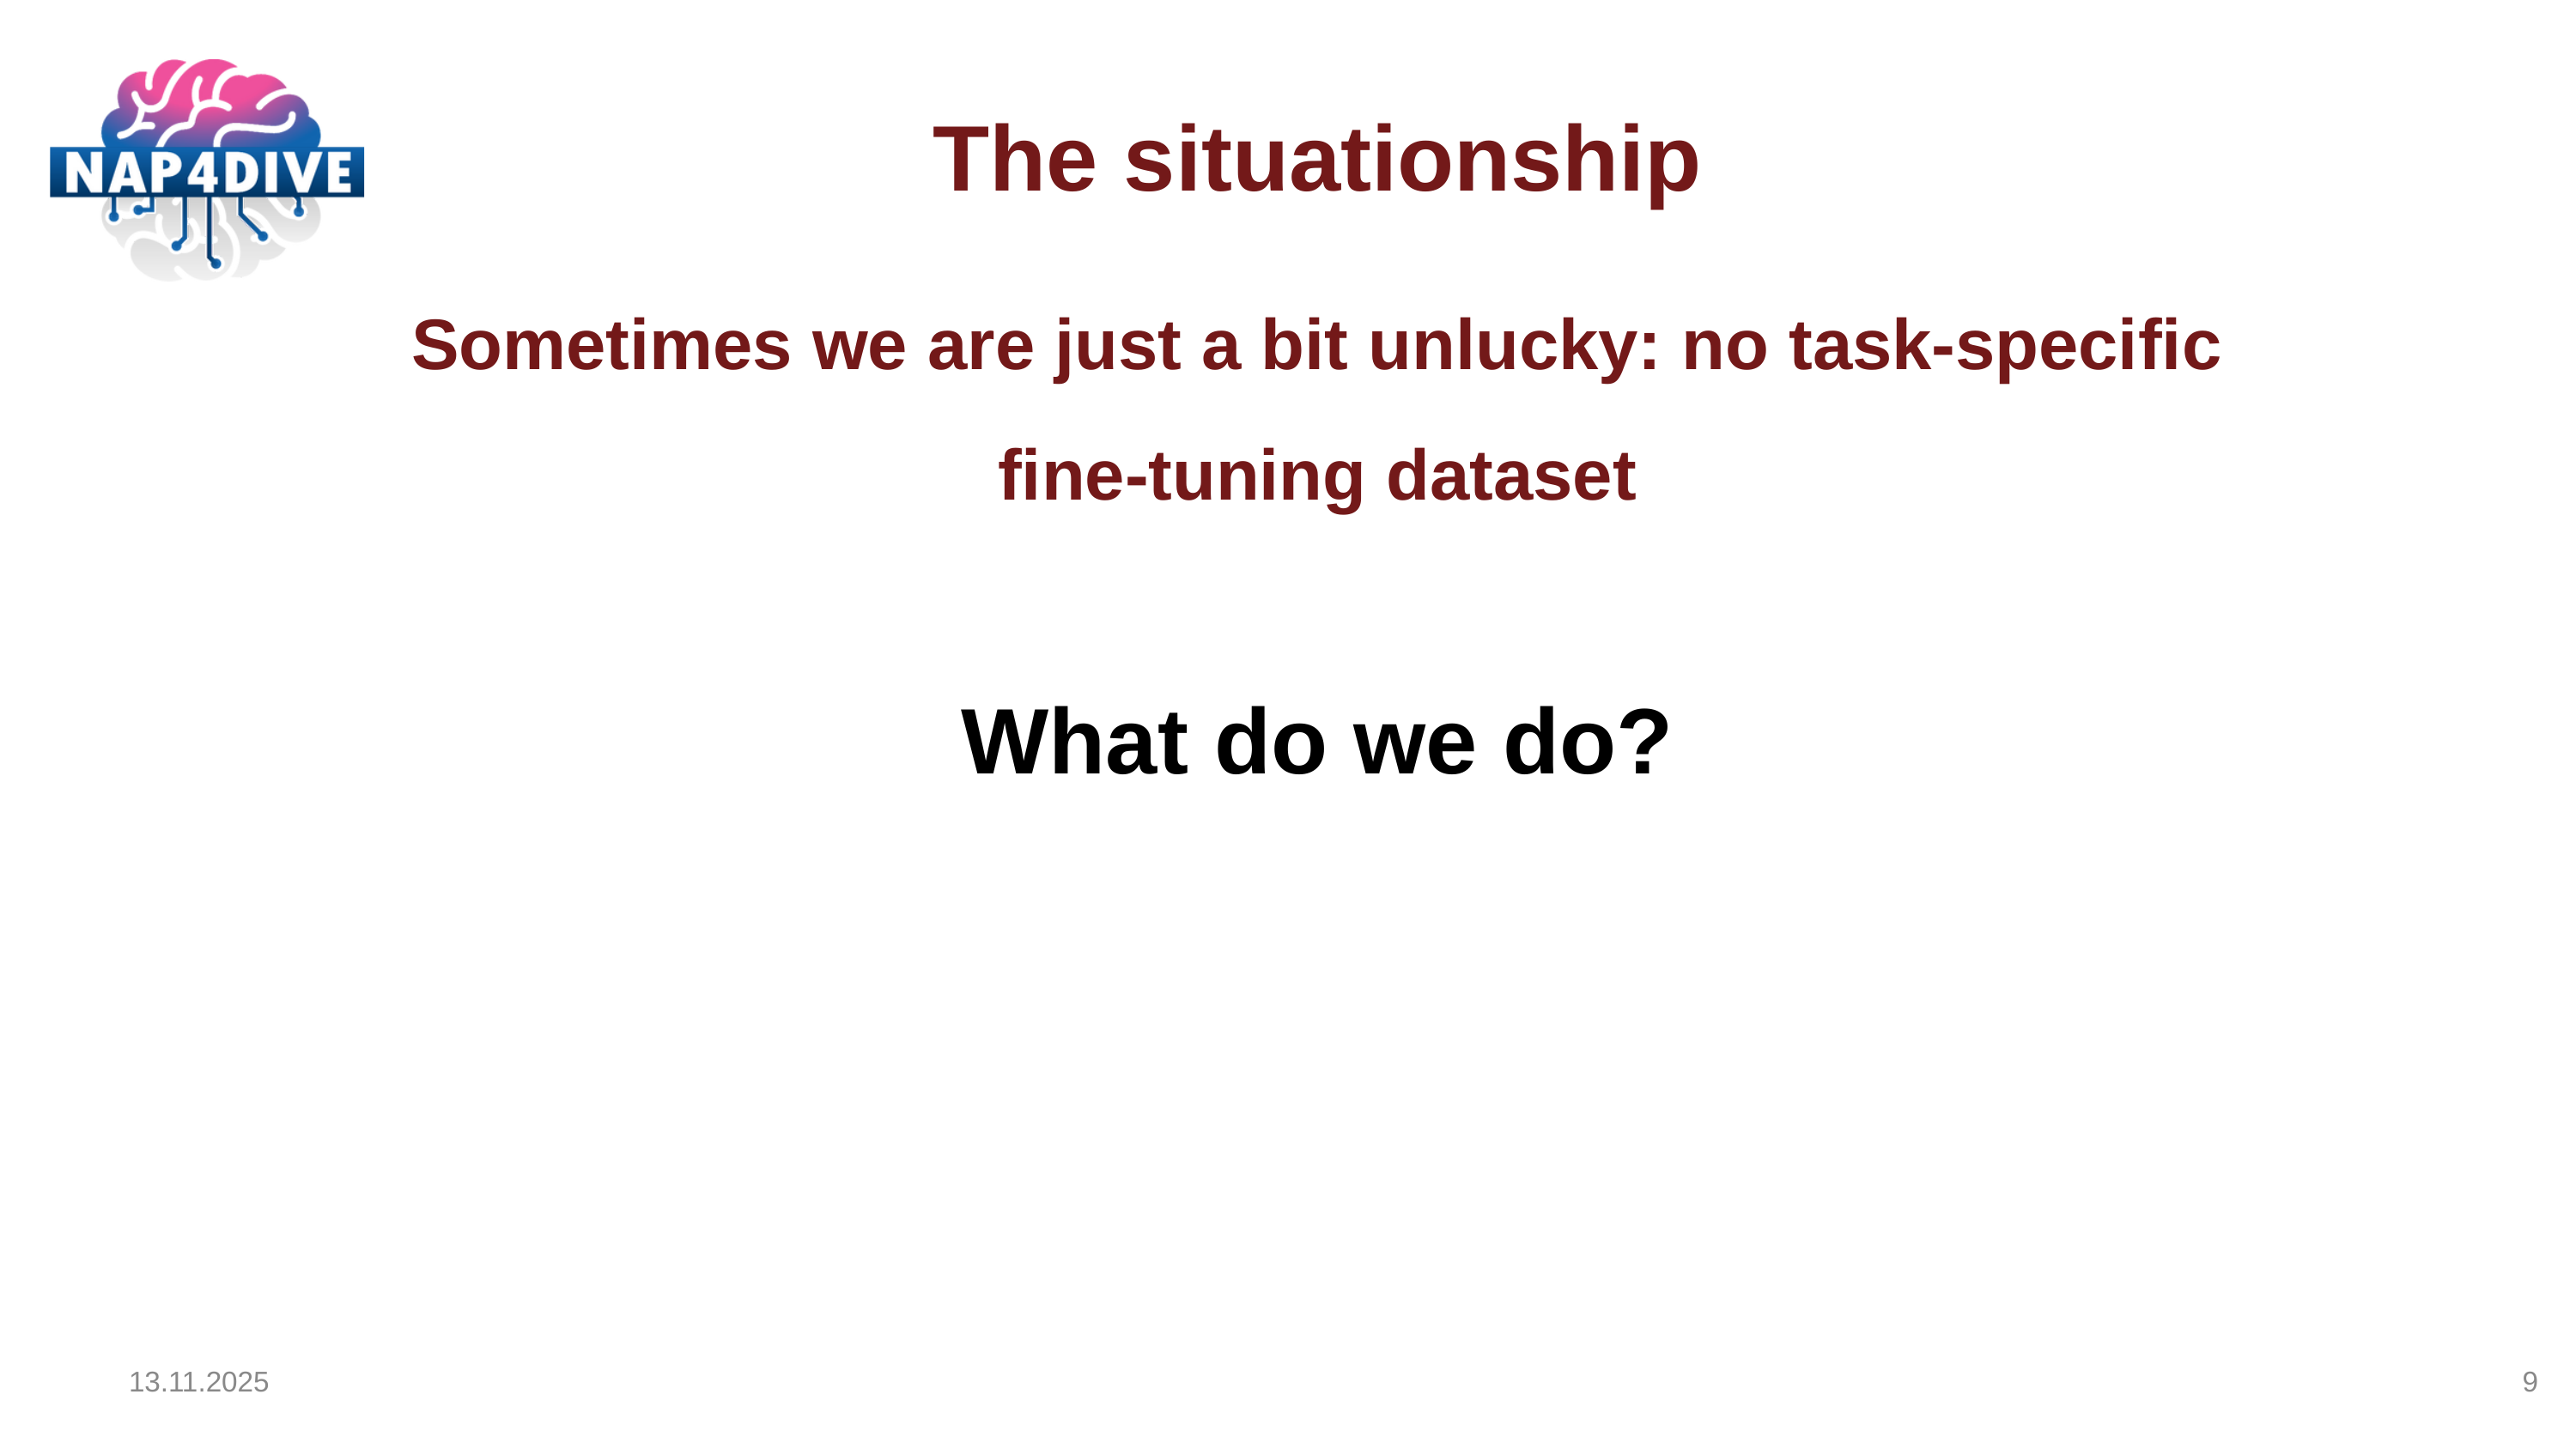

The situationship
Sometimes we are just a bit unlucky: no task-specific fine-tuning dataset
What do we do?

13.11.2025

9